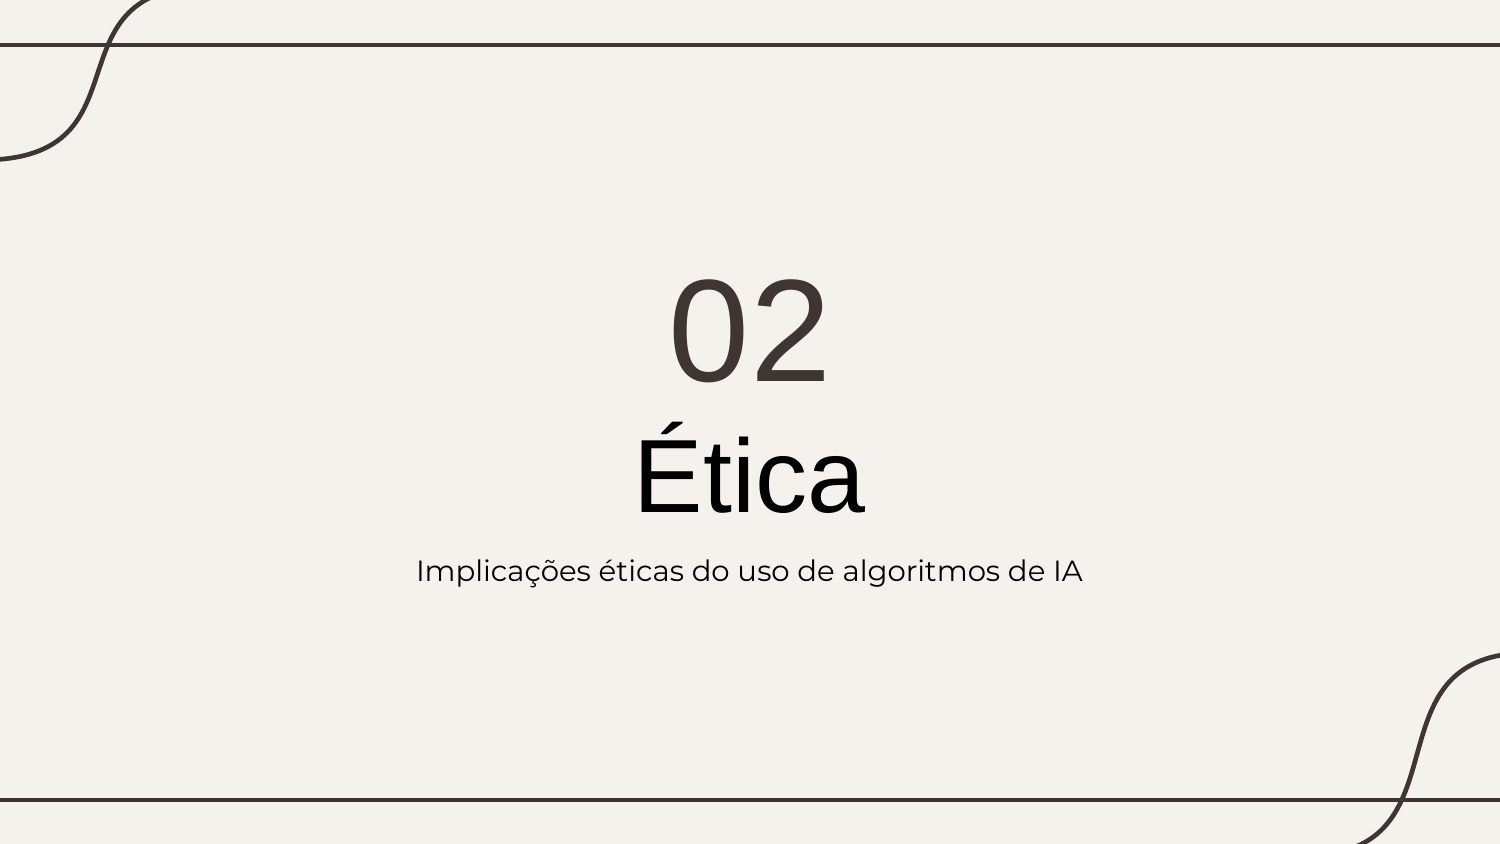

02
# Ética
Implicações éticas do uso de algoritmos de IA